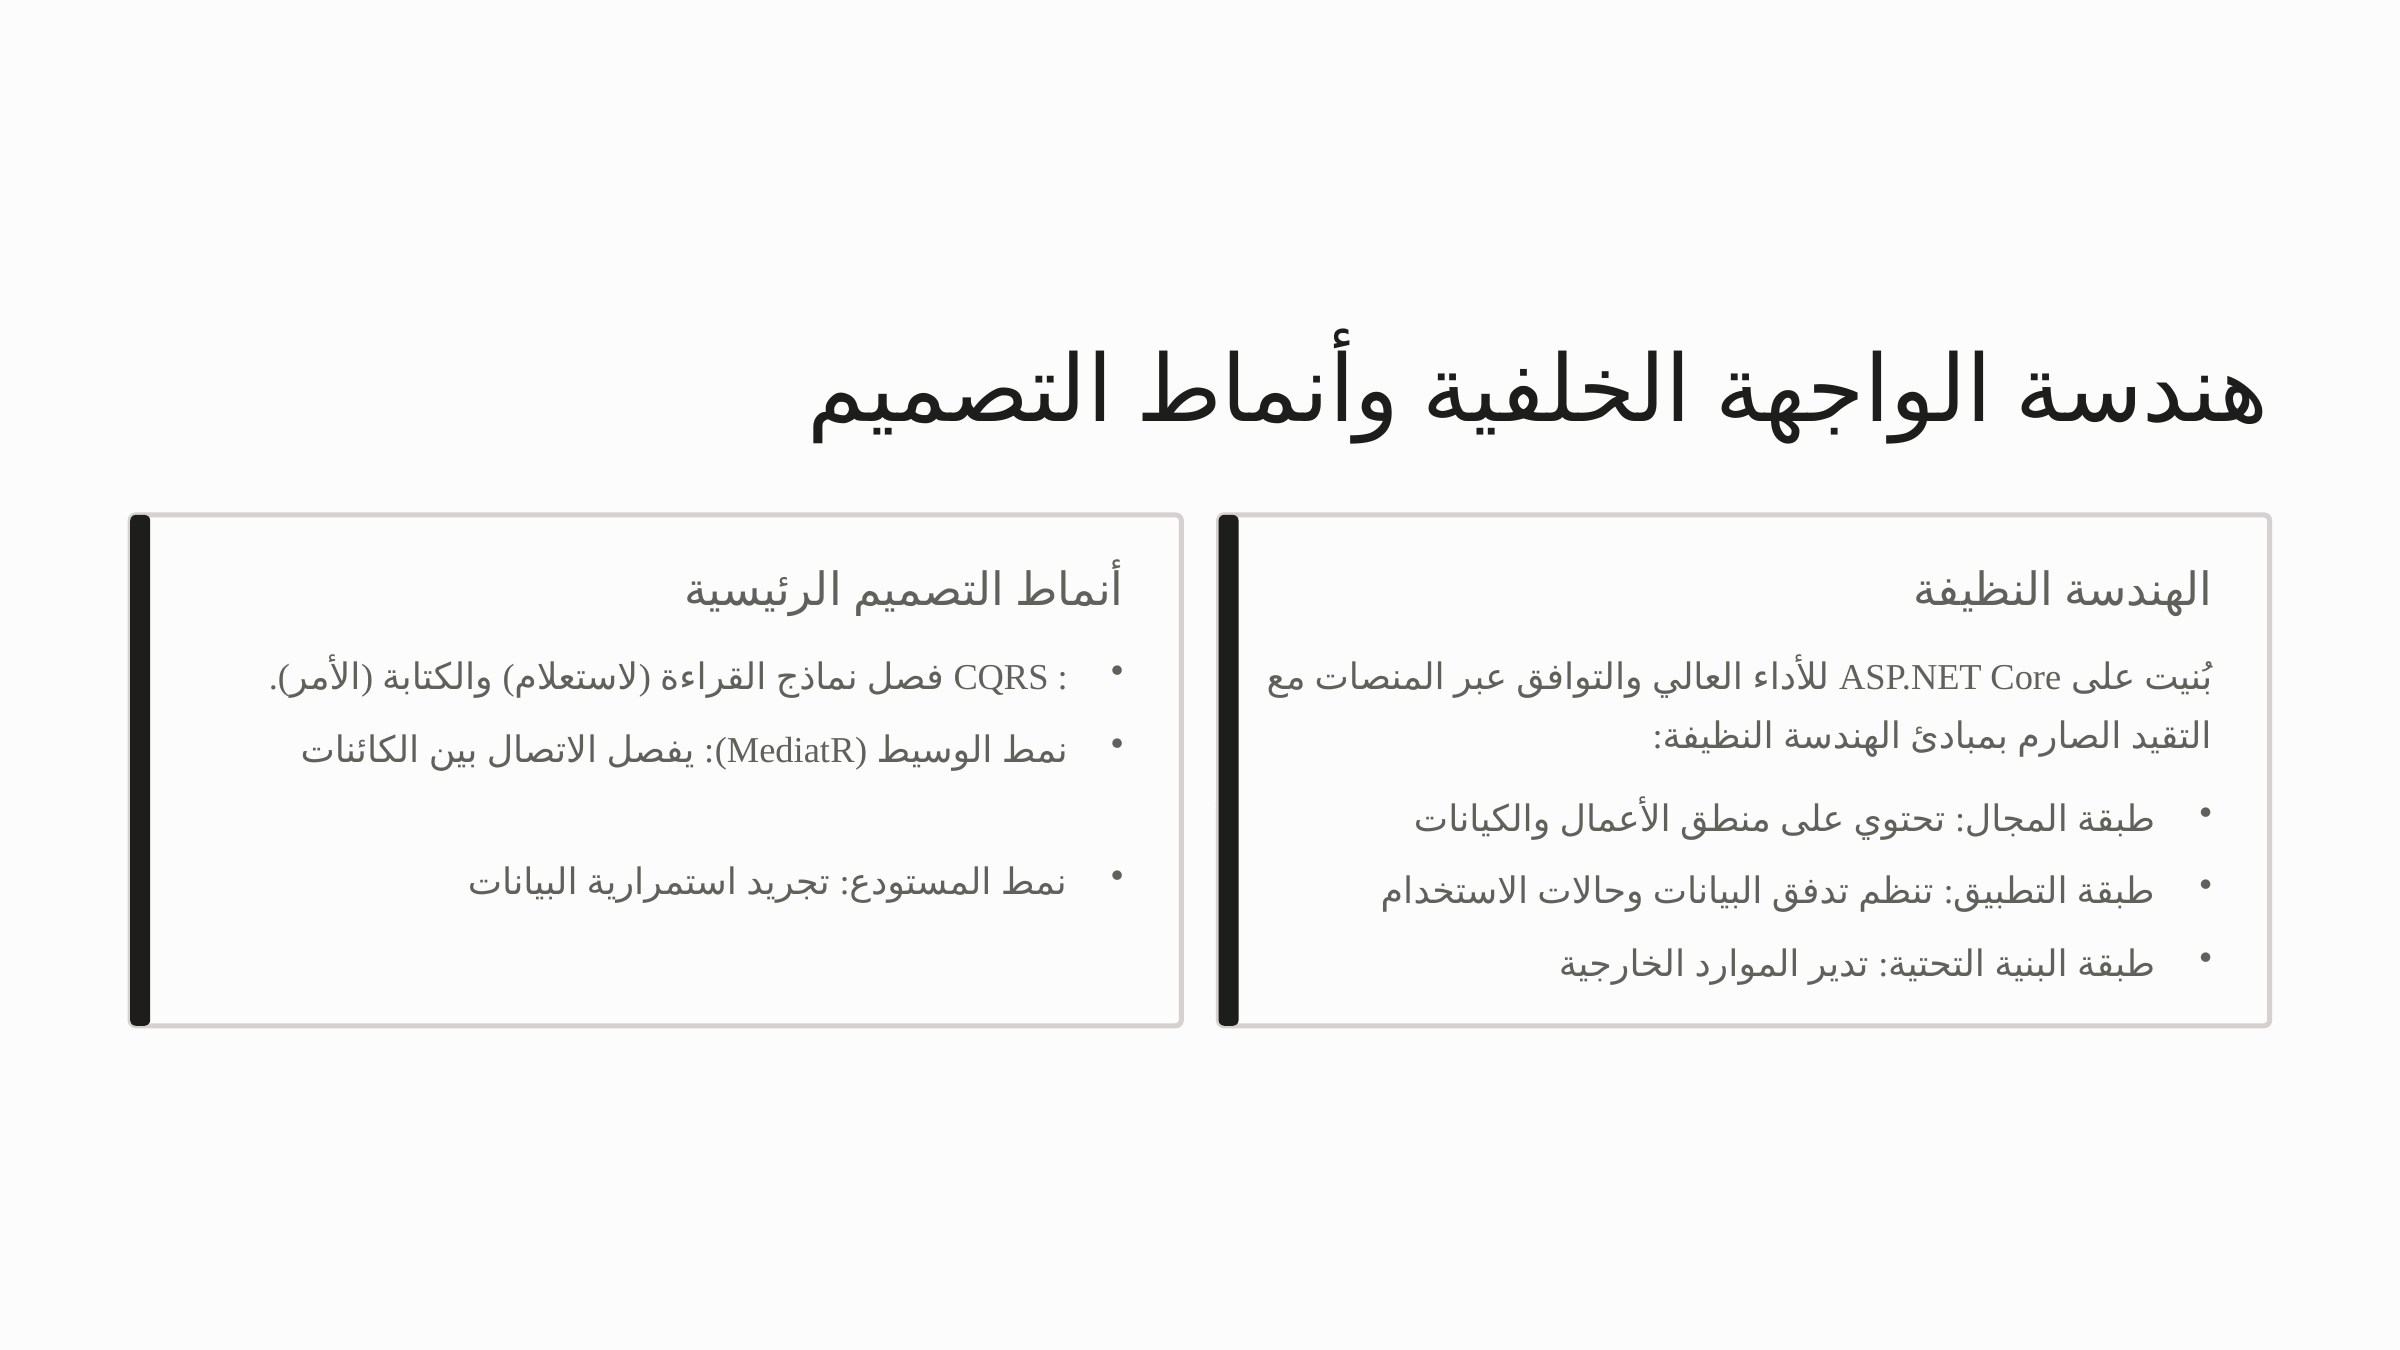

هندسة الواجهة الخلفية وأنماط التصميم

أنماط التصميم الرئيسية
الهندسة النظيفة
: CQRS فصل نماذج القراءة (لاستعلام) والكتابة (الأمر).

بُنيت على ASP.NET Core للأداء العالي والتوافق عبر المنصات مع التقيد الصارم بمبادئ الهندسة النظيفة:
نمط الوسيط (MediatR): يفصل الاتصال بين الكائنات
طبقة المجال: تحتوي على منطق الأعمال والكيانات
نمط المستودع: تجريد استمرارية البيانات
طبقة التطبيق: تنظم تدفق البيانات وحالات الاستخدام
طبقة البنية التحتية: تدير الموارد الخارجية